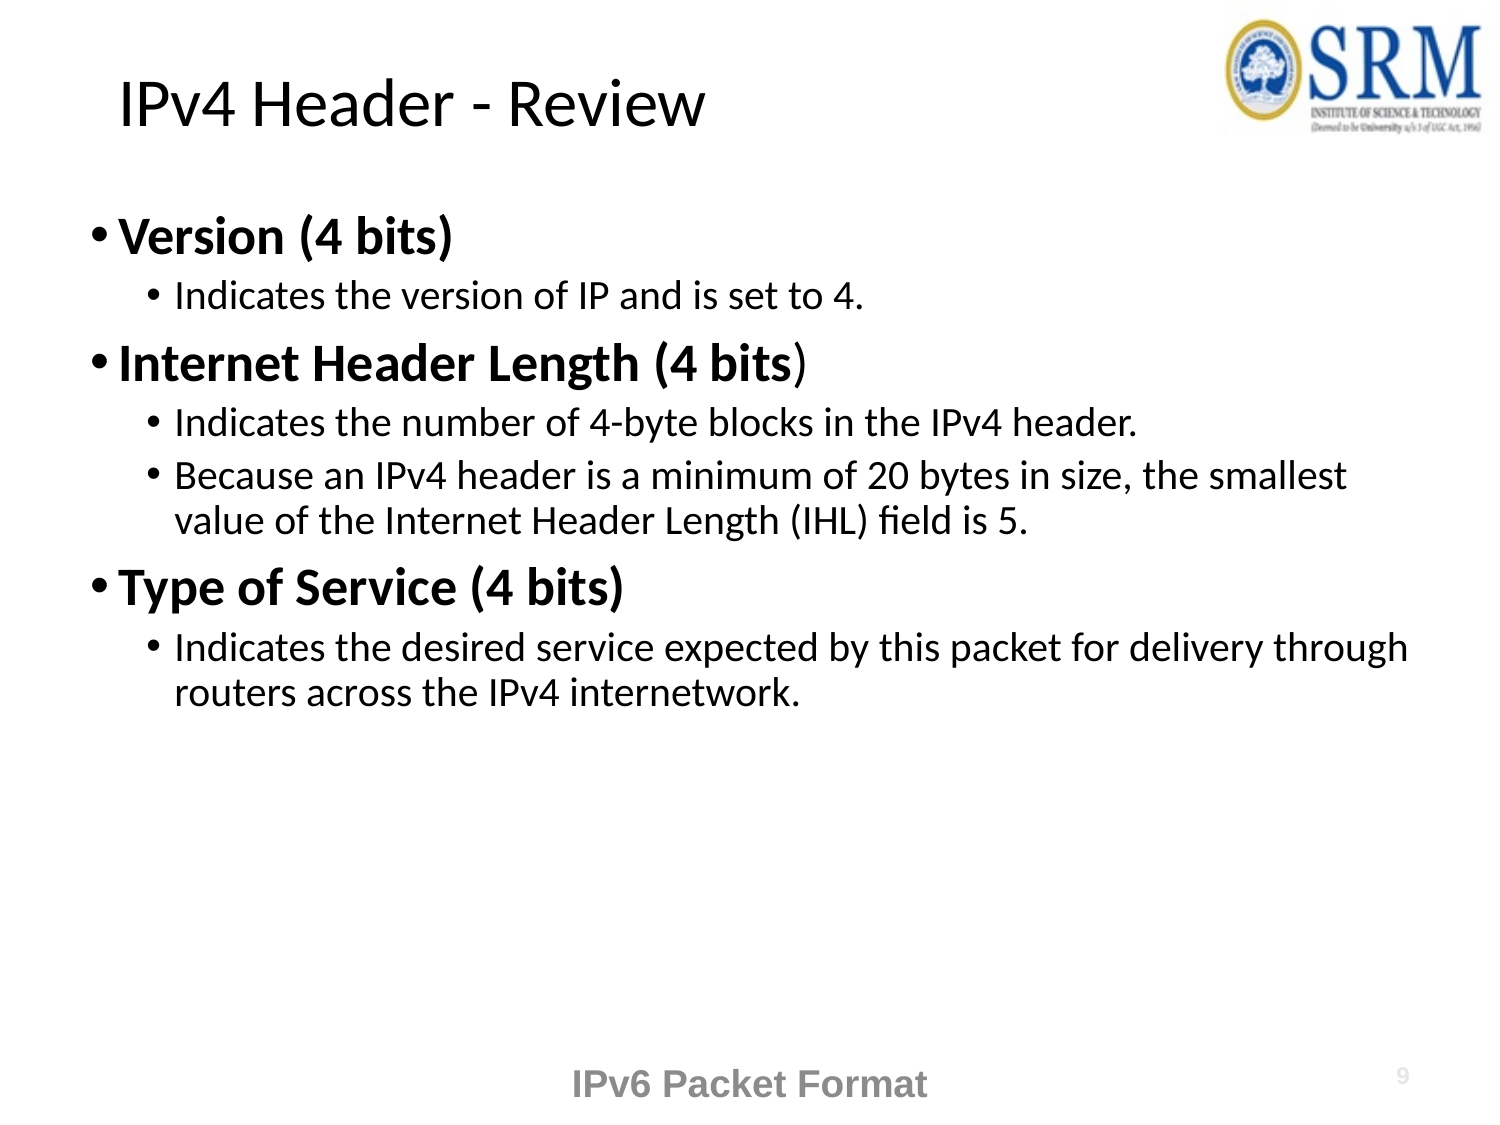

# IPv4 Header - Review
Version (4 bits)
Indicates the version of IP and is set to 4.
Internet Header Length (4 bits)
Indicates the number of 4-byte blocks in the IPv4 header.
Because an IPv4 header is a minimum of 20 bytes in size, the smallest value of the Internet Header Length (IHL) field is 5.
Type of Service (4 bits)
Indicates the desired service expected by this packet for delivery through routers across the IPv4 internetwork.

IPv6 Packet Format
9